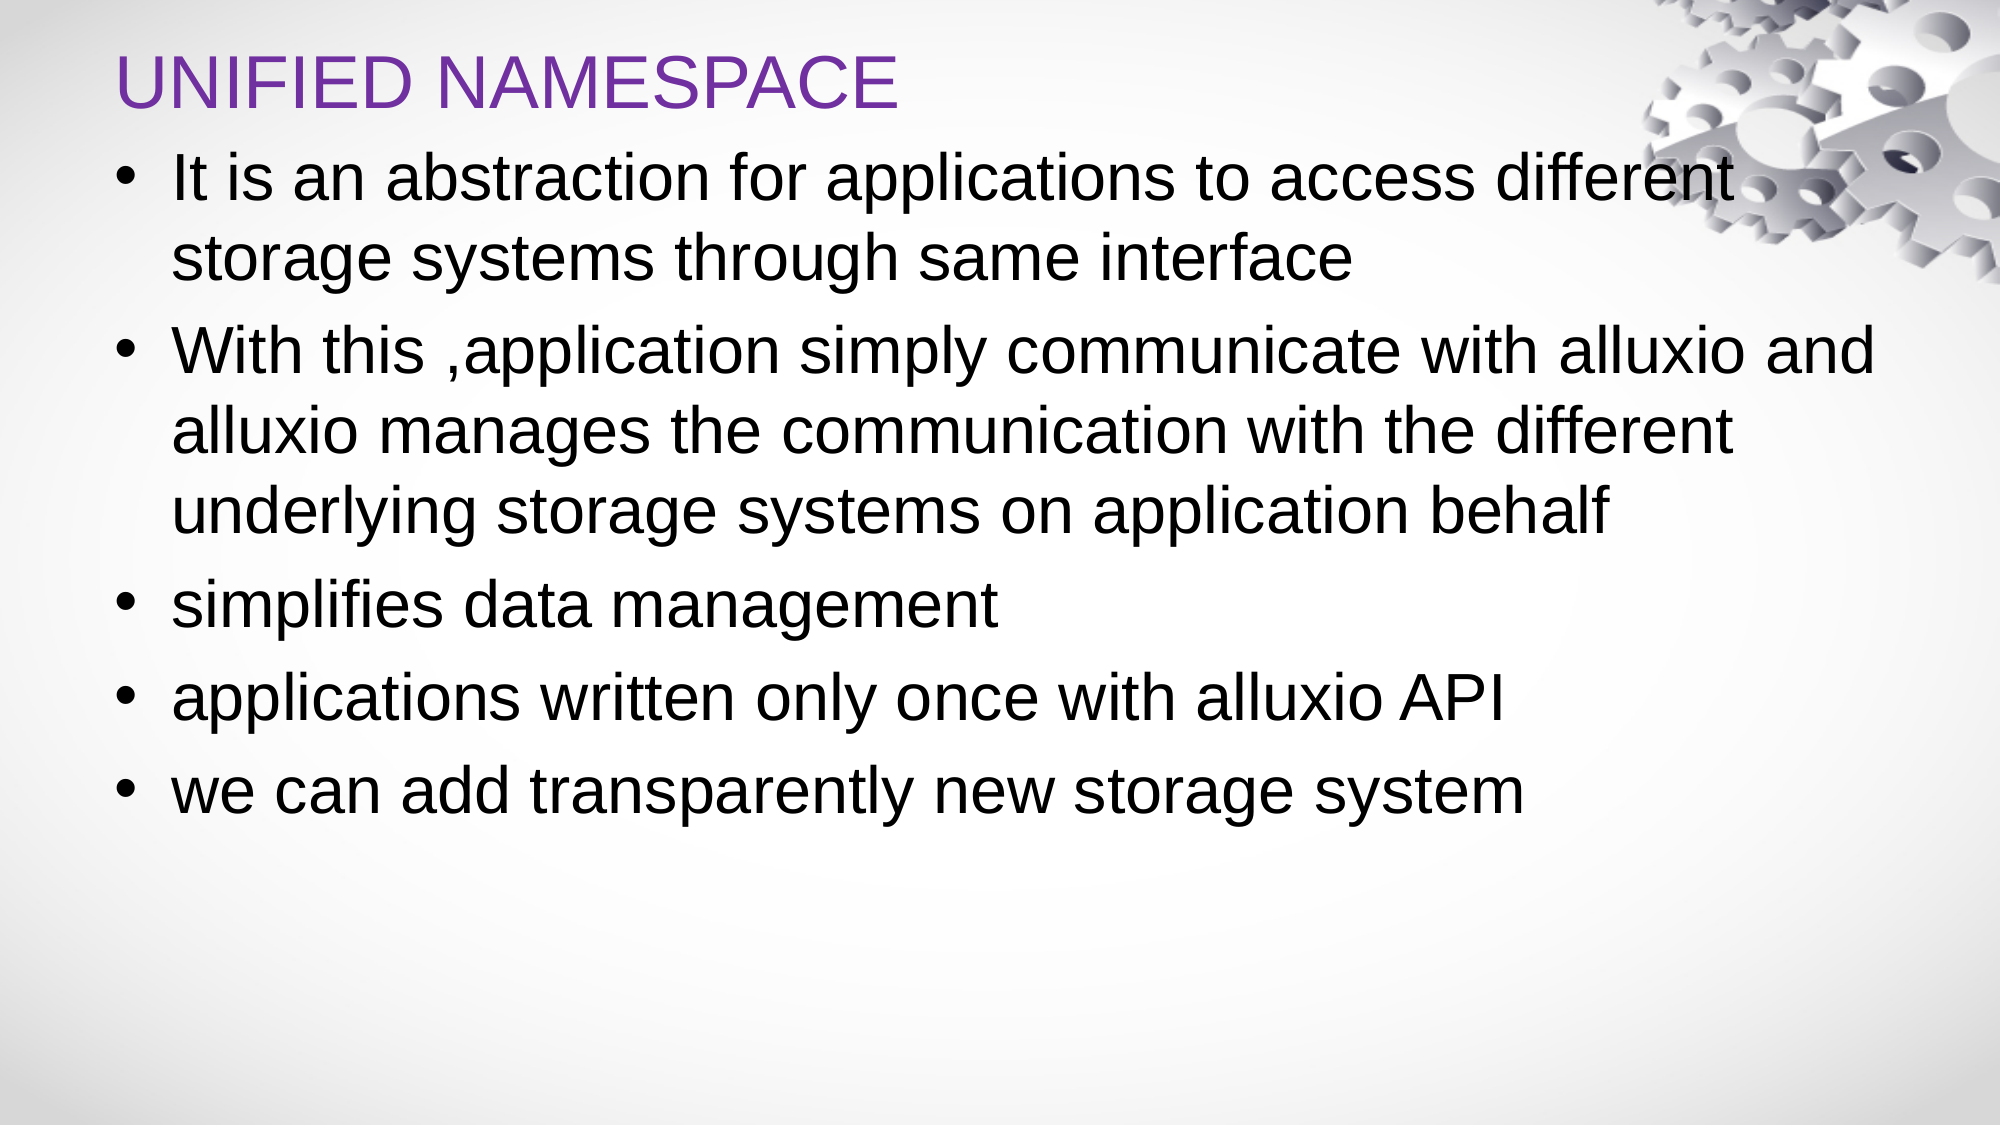

UNIFIED NAMESPACE
It is an abstraction for applications to access different storage systems through same interface
With this ,application simply communicate with alluxio and alluxio manages the communication with the different underlying storage systems on application behalf
simplifies data management
applications written only once with alluxio API
we can add transparently new storage system